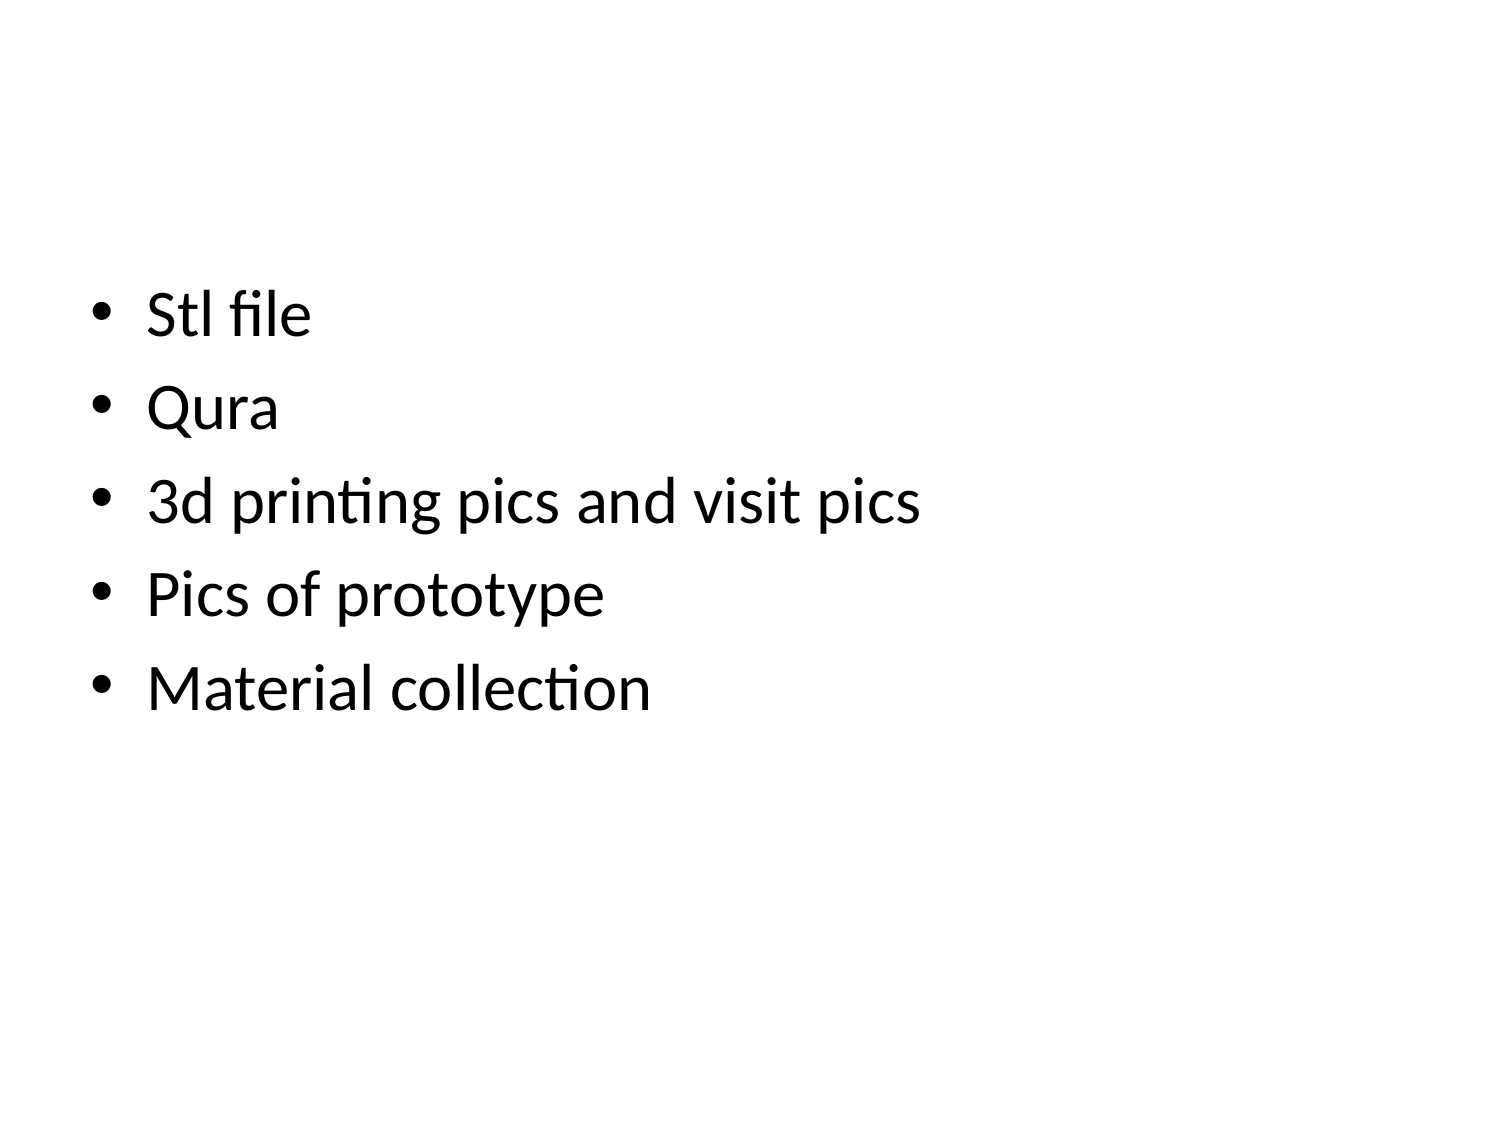

#
Stl file
Qura
3d printing pics and visit pics
Pics of prototype
Material collection